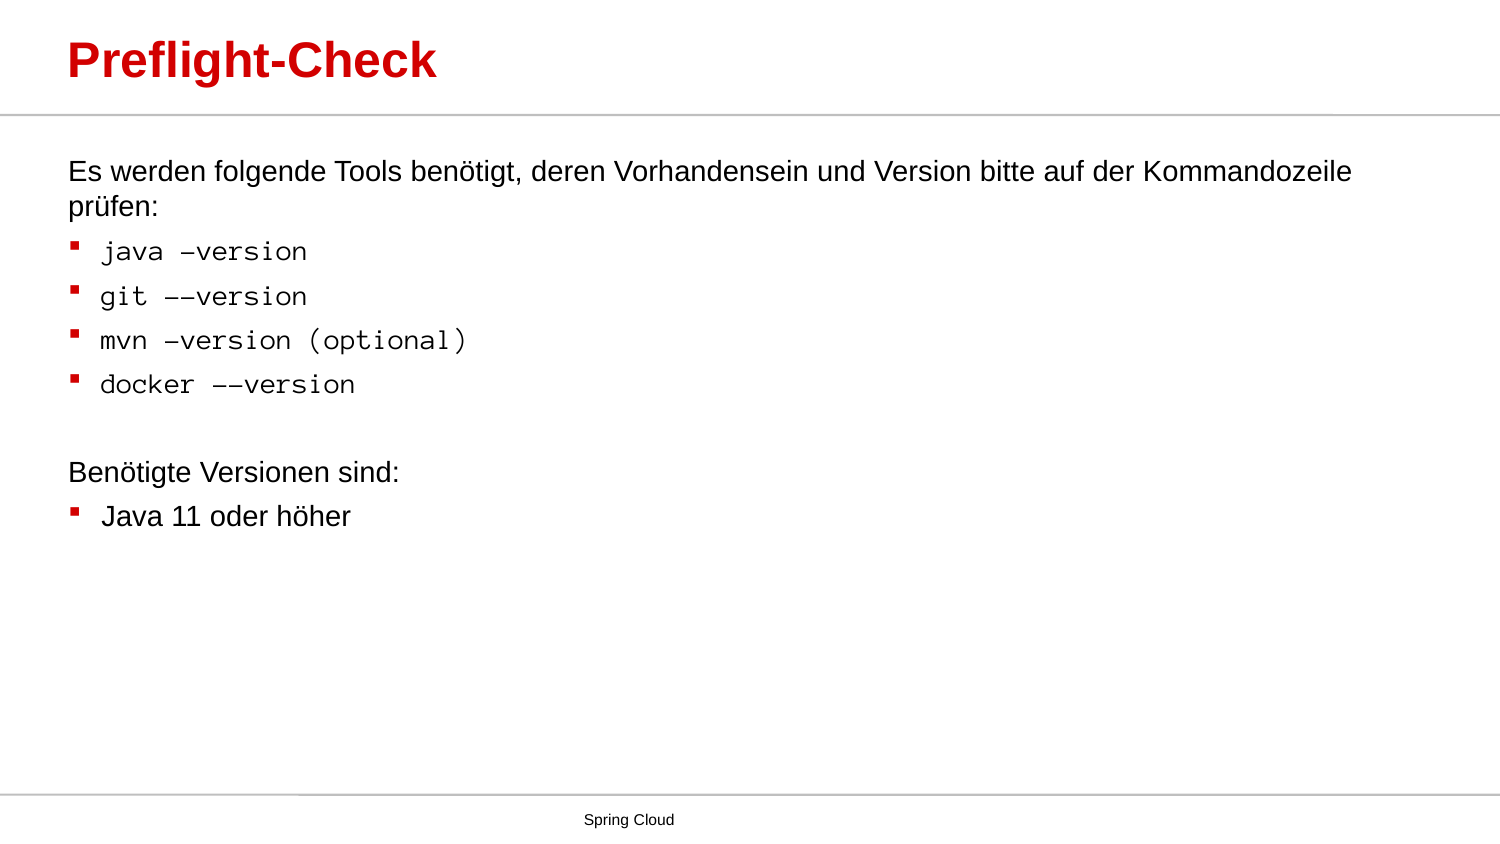

# Preflight-Check
Es werden folgende Tools benötigt, deren Vorhandensein und Version bitte auf der Kommandozeile prüfen:
java -version
git --version
mvn -version (optional)
docker --version

Benötigte Versionen sind:
Java 11 oder höher

Spring Cloud